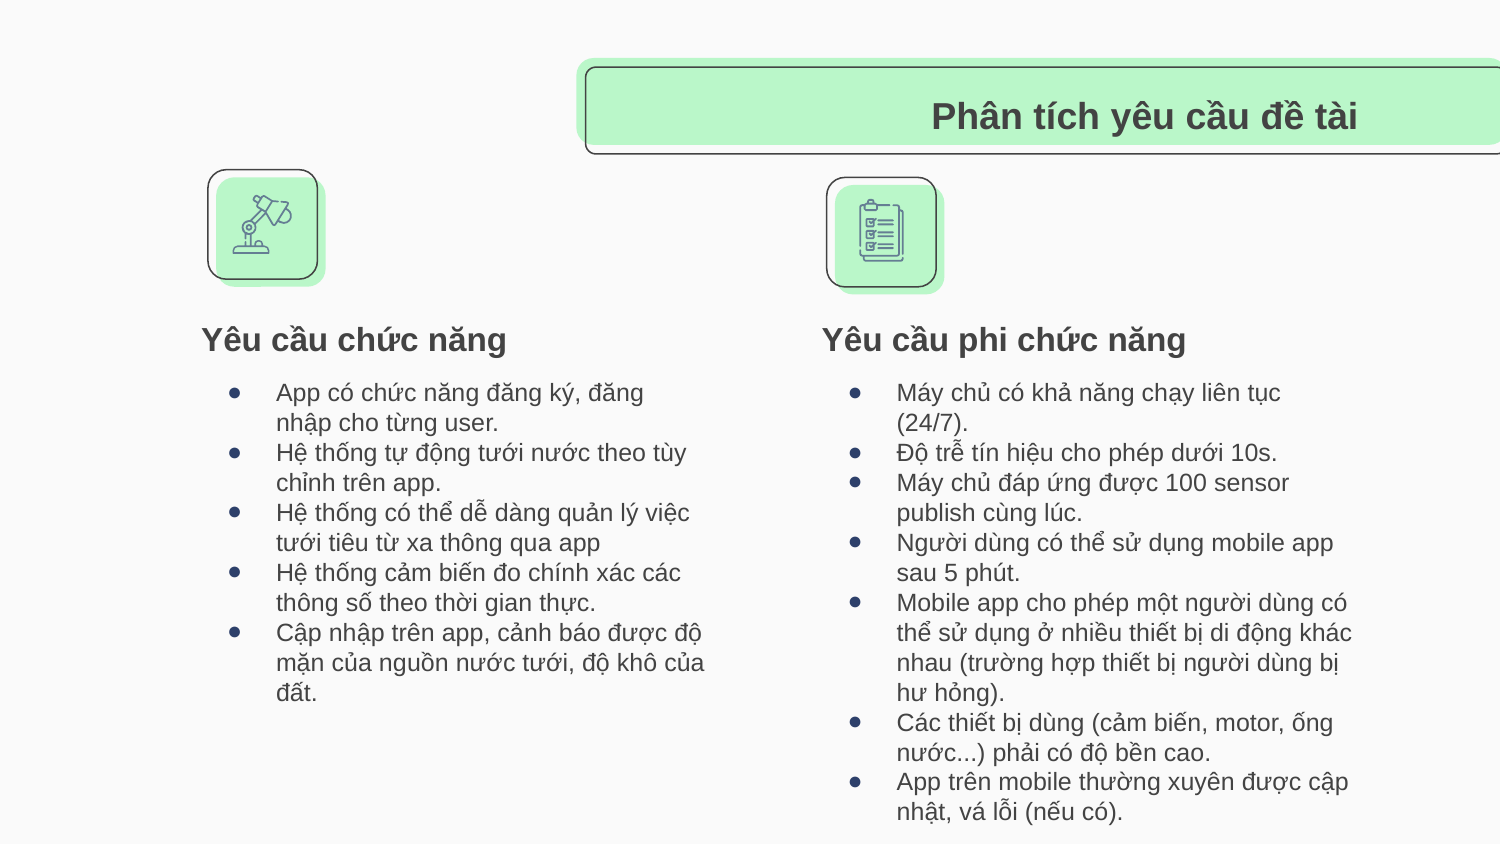

Phân tích yêu cầu đề tài

# Yêu cầu chức năng
Yêu cầu phi chức năng
App có chức năng đăng ký, đăng nhập cho từng user.
Hệ thống tự động tưới nước theo tùy chỉnh trên app.
Hệ thống có thể dễ dàng quản lý việc tưới tiêu từ xa thông qua app
Hệ thống cảm biến đo chính xác các thông số theo thời gian thực.
Cập nhập trên app, cảnh báo được độ mặn của nguồn nước tưới, độ khô của đất.
Máy chủ có khả năng chạy liên tục (24/7).
Độ trễ tín hiệu cho phép dưới 10s.
Máy chủ đáp ứng được 100 sensor publish cùng lúc.
Người dùng có thể sử dụng mobile app sau 5 phút.
Mobile app cho phép một người dùng có thể sử dụng ở nhiều thiết bị di động khác nhau (trường hợp thiết bị người dùng bị hư hỏng).
Các thiết bị dùng (cảm biến, motor, ống nước...) phải có độ bền cao.
App trên mobile thường xuyên được cập nhật, vá lỗi (nếu có).